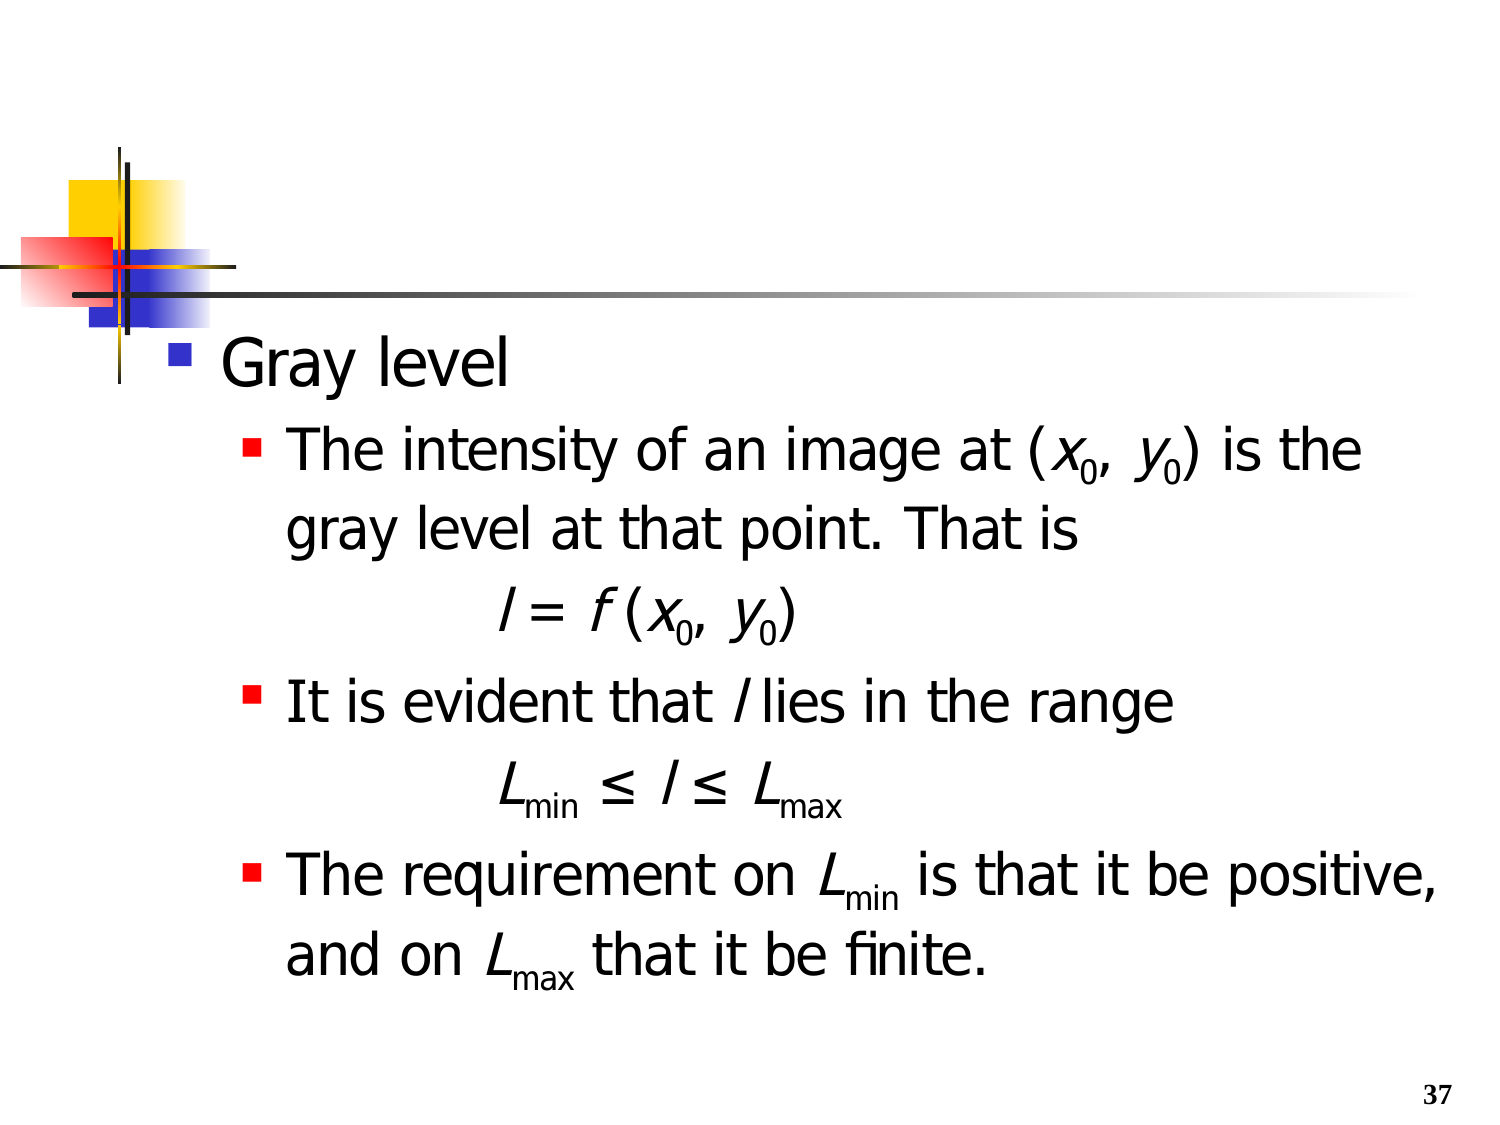

#
Gray level
The intensity of an image at (x0, y0) is the gray level at that point. That is
              l = f (x0, y0)
It is evident that l lies in the range
              Lmin ≤ l ≤ Lmax
The requirement on Lmin is that it be positive, and on Lmax that it be finite.
37